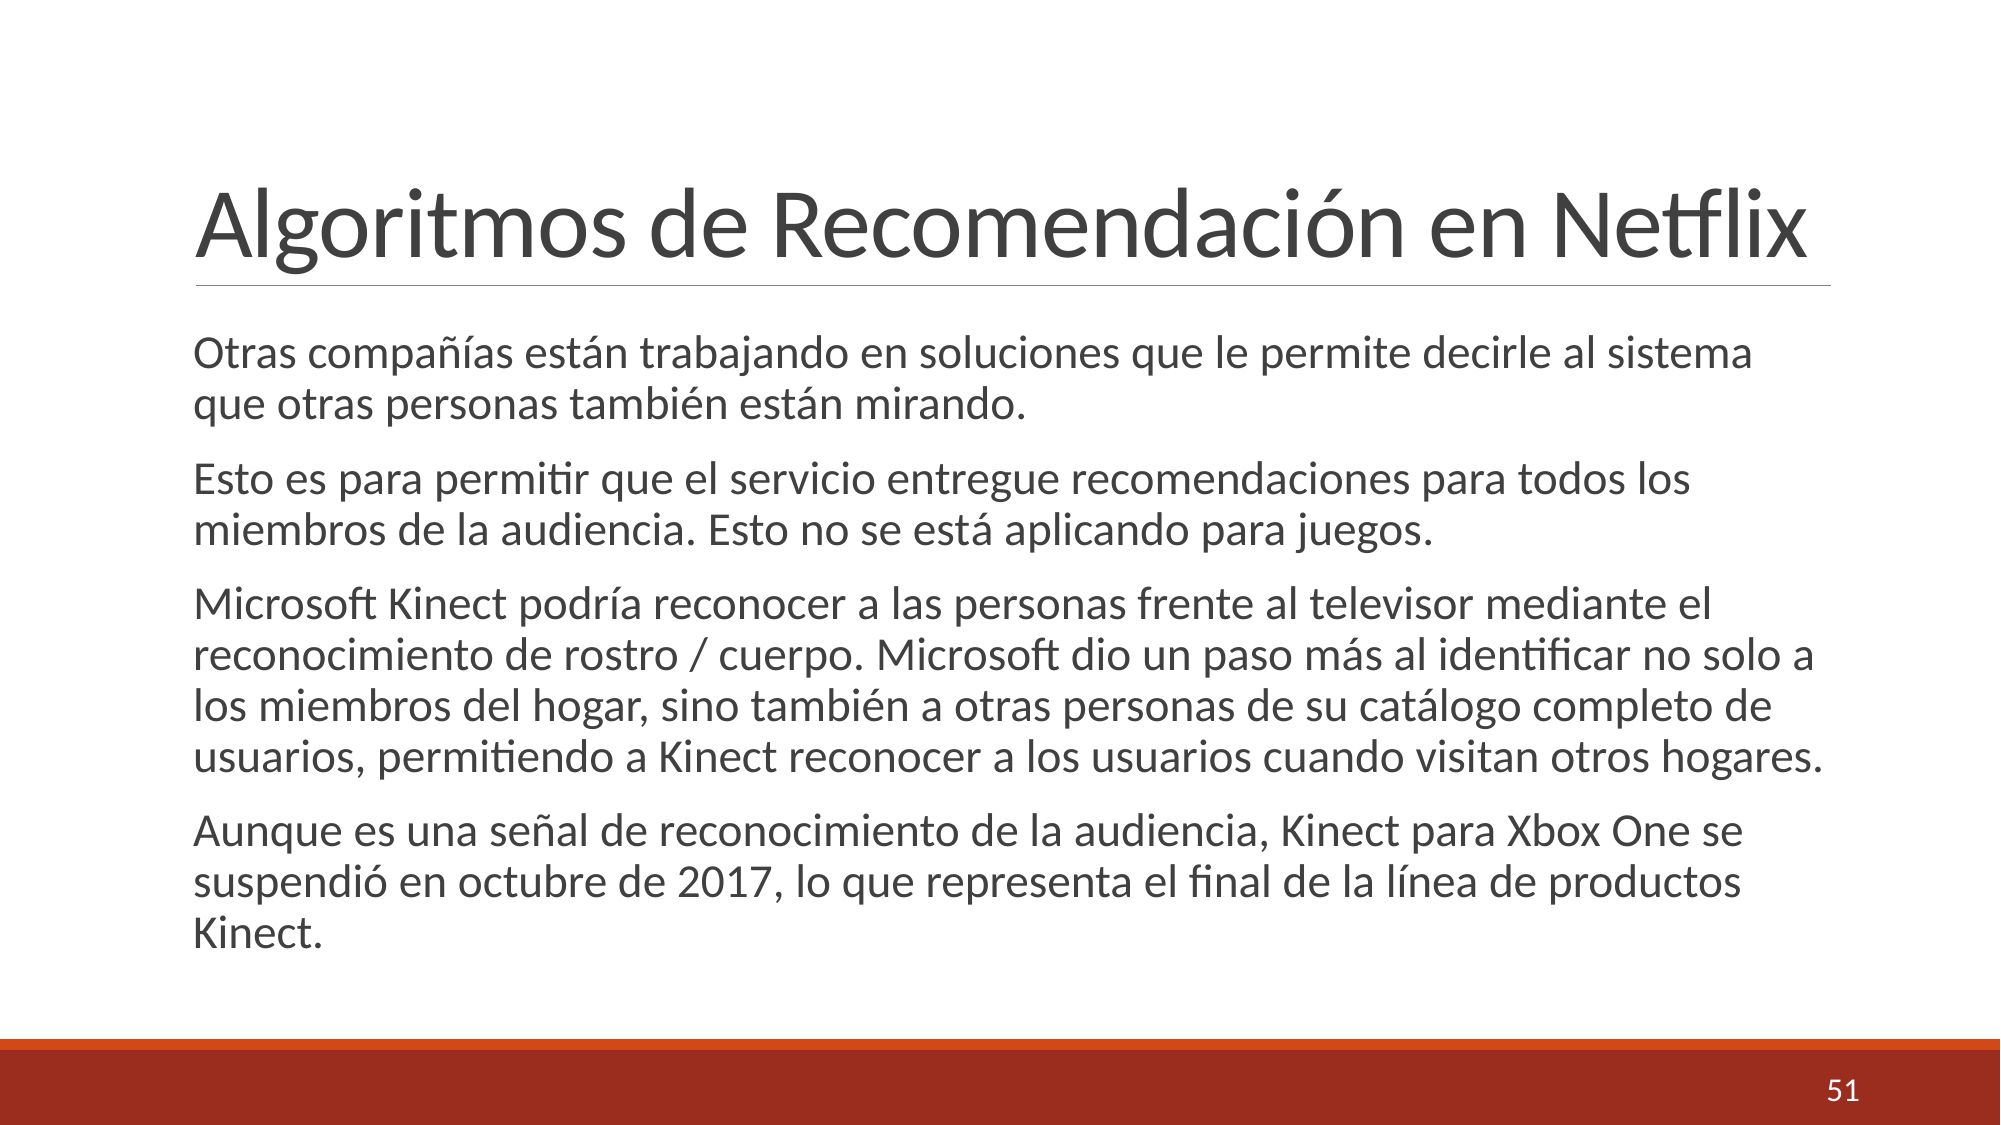

# Algoritmos de Recomendación en Netflix
Otras compañías están trabajando en soluciones que le permite decirle al sistema que otras personas también están mirando.
Esto es para permitir que el servicio entregue recomendaciones para todos los miembros de la audiencia. Esto no se está aplicando para juegos.
Microsoft Kinect podría reconocer a las personas frente al televisor mediante el reconocimiento de rostro / cuerpo. Microsoft dio un paso más al identificar no solo a los miembros del hogar, sino también a otras personas de su catálogo completo de usuarios, permitiendo a Kinect reconocer a los usuarios cuando visitan otros hogares.
Aunque es una señal de reconocimiento de la audiencia, Kinect para Xbox One se suspendió en octubre de 2017, lo que representa el final de la línea de productos Kinect.
51